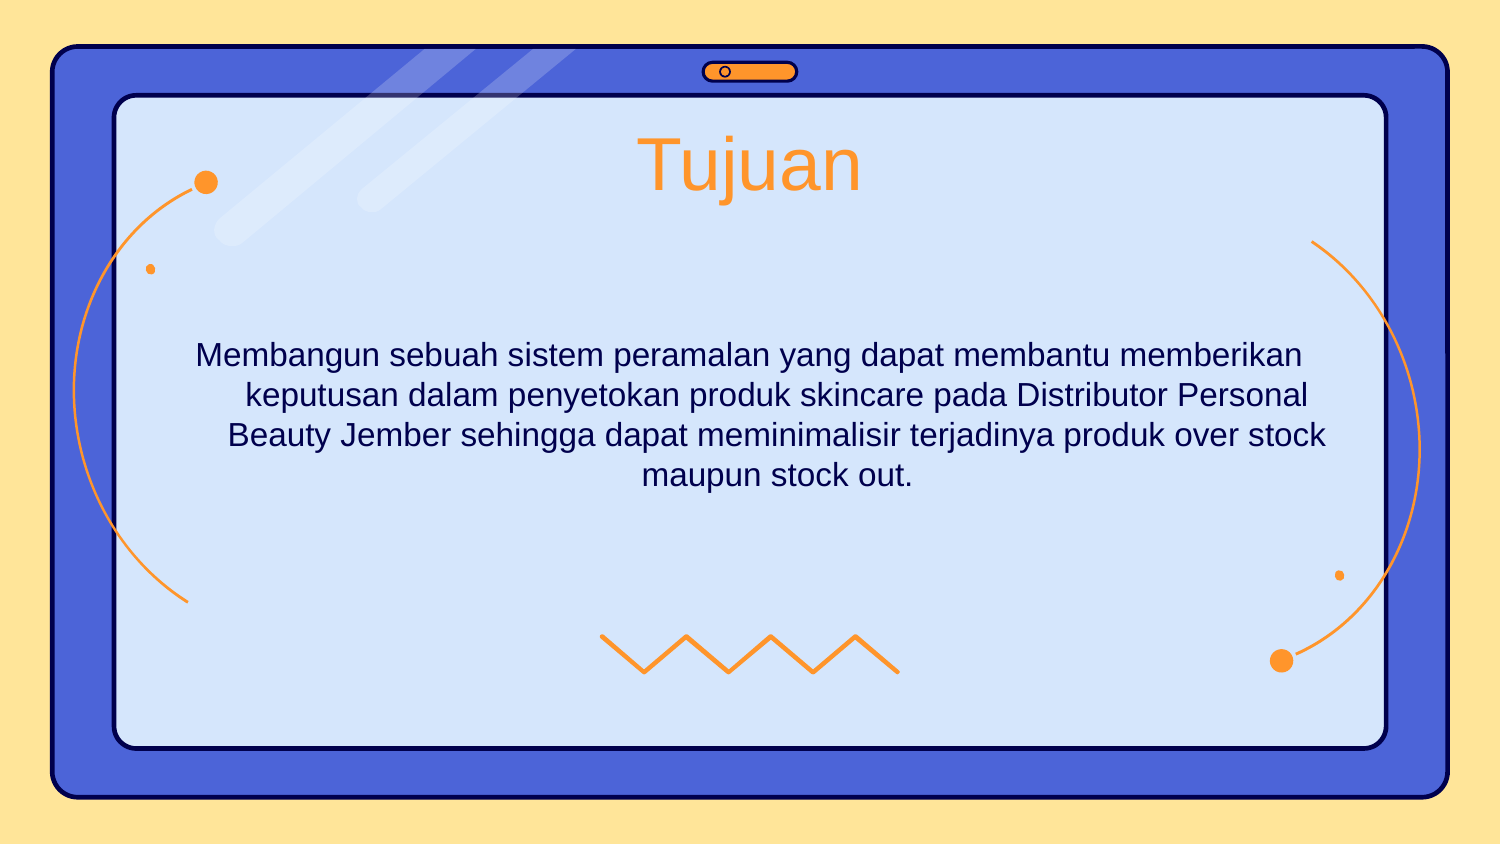

Tujuan

Membangun sebuah sistem peramalan yang dapat membantu memberikan keputusan dalam penyetokan produk skincare pada Distributor Personal Beauty Jember sehingga dapat meminimalisir terjadinya produk over stock maupun stock out.